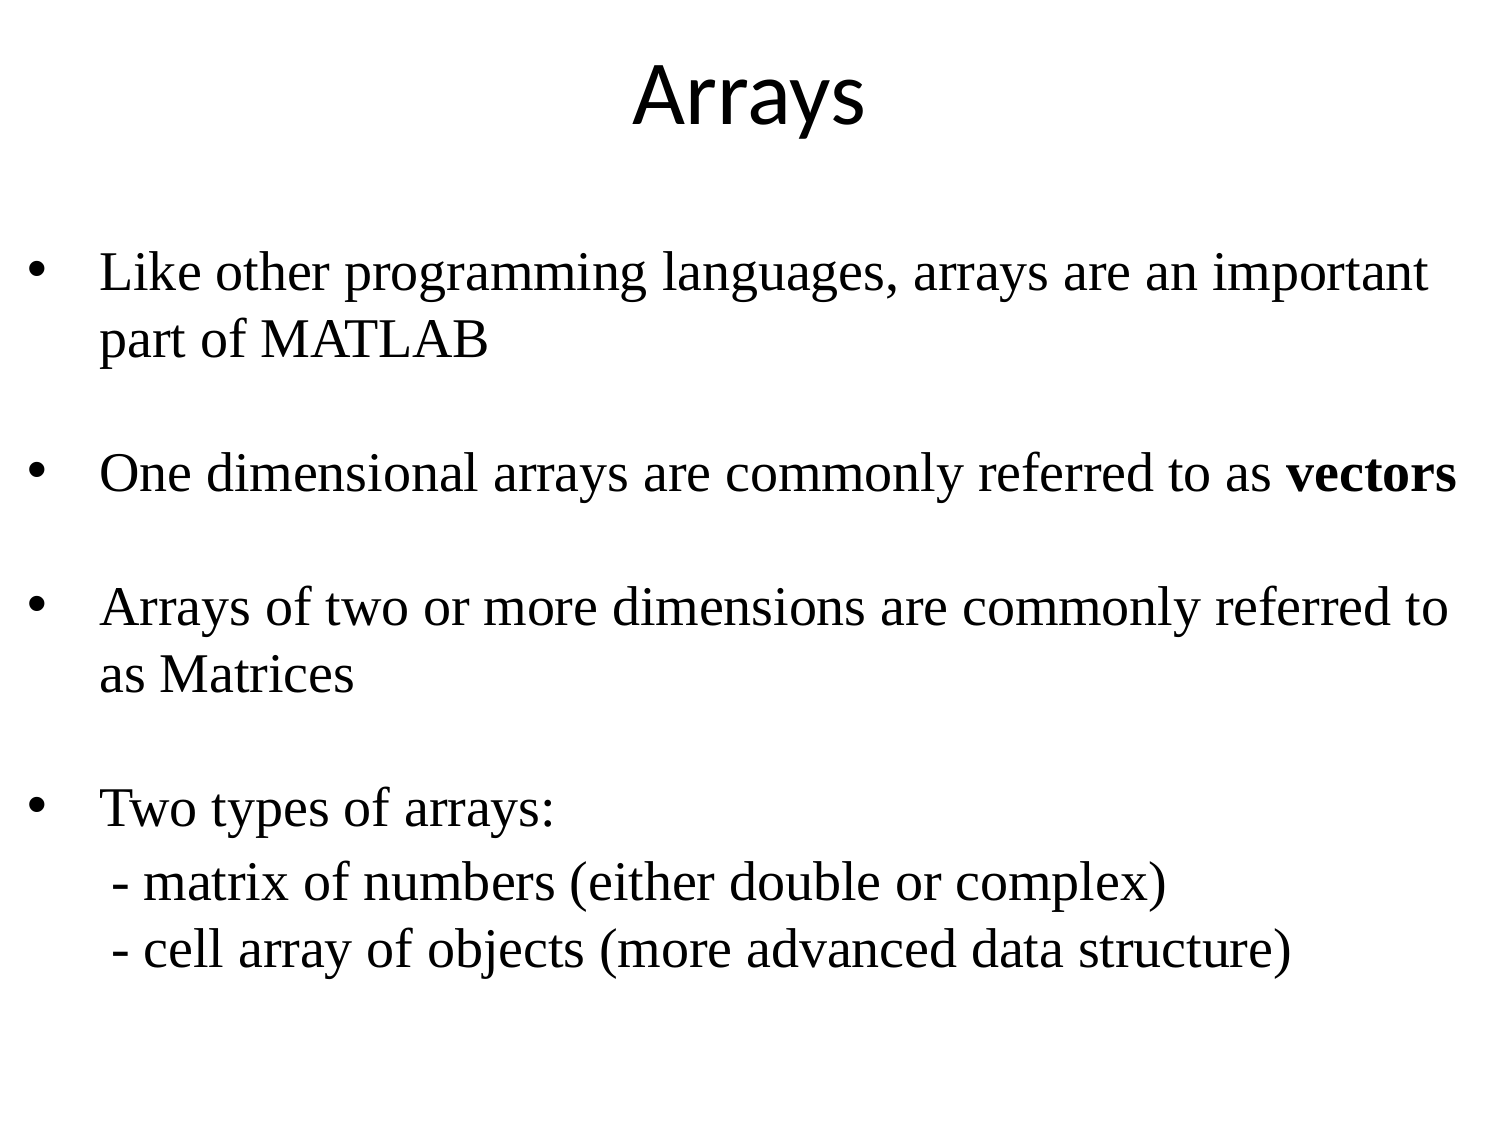

# Arrays
Like other programming languages, arrays are an important part of MATLAB

One dimensional arrays are commonly referred to as vectors

Arrays of two or more dimensions are commonly referred to as Matrices

Two types of arrays:
      - matrix of numbers (either double or complex)
      - cell array of objects (more advanced data structure)